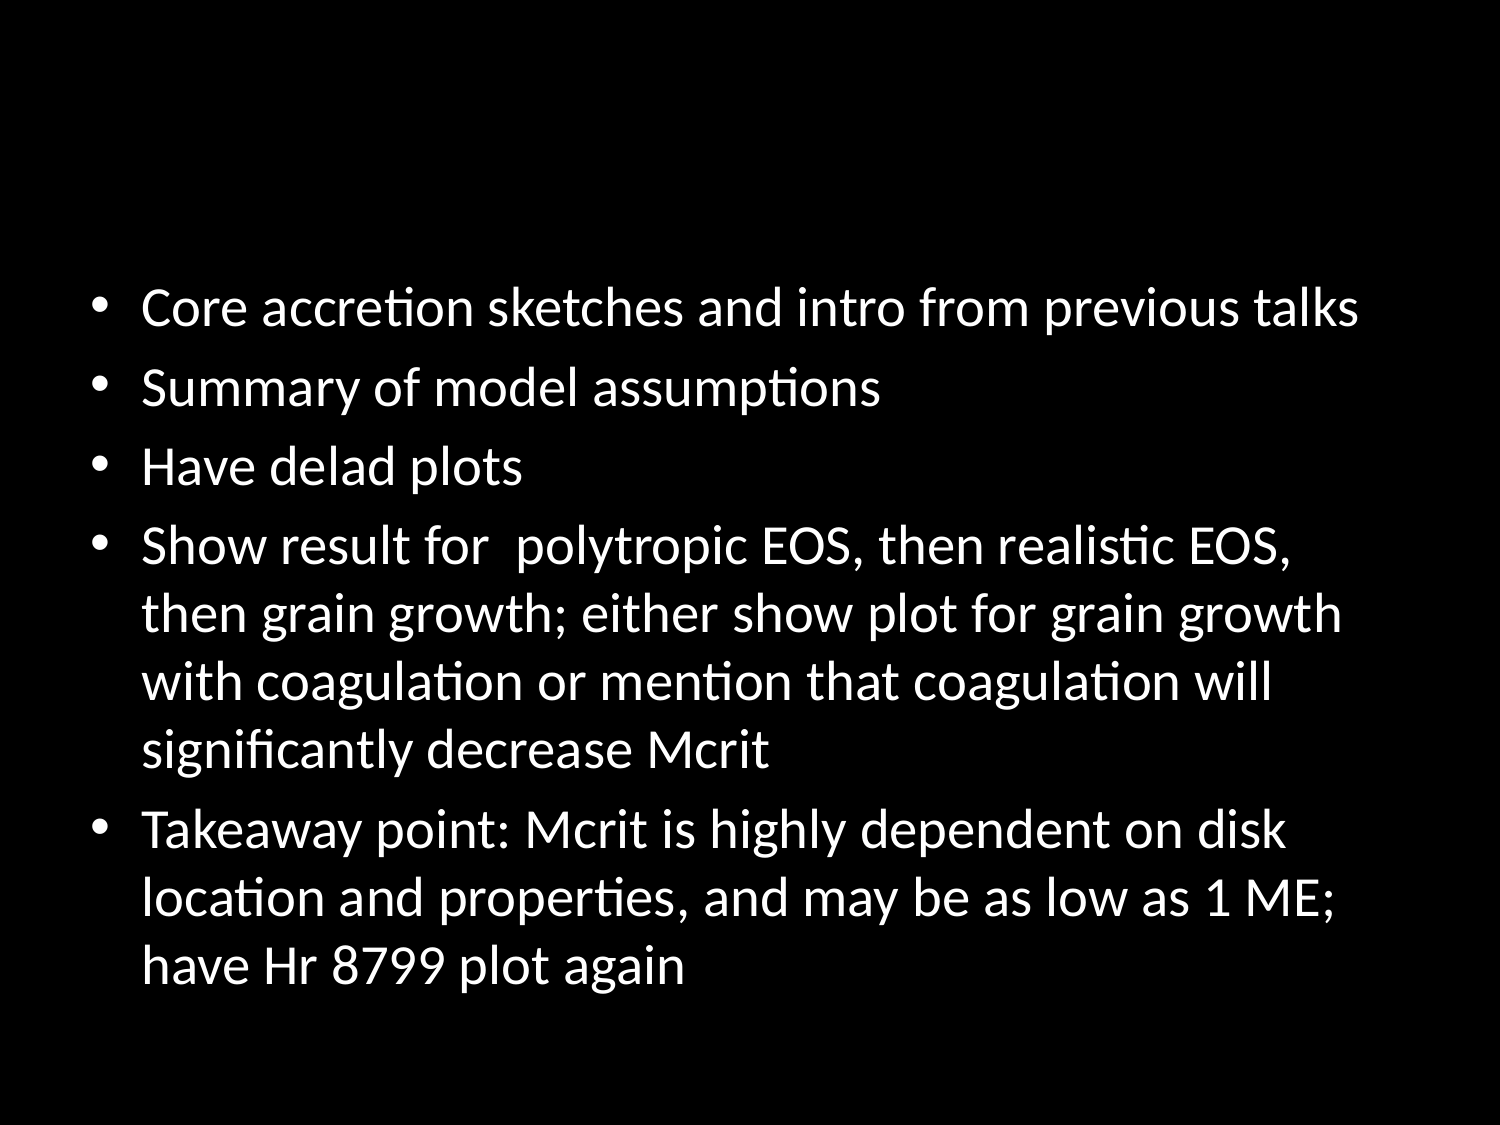

#
Core accretion sketches and intro from previous talks
Summary of model assumptions
Have delad plots
Show result for  polytropic EOS, then realistic EOS, then grain growth; either show plot for grain growth with coagulation or mention that coagulation will significantly decrease Mcrit
Takeaway point: Mcrit is highly dependent on disk location and properties, and may be as low as 1 ME; have Hr 8799 plot again